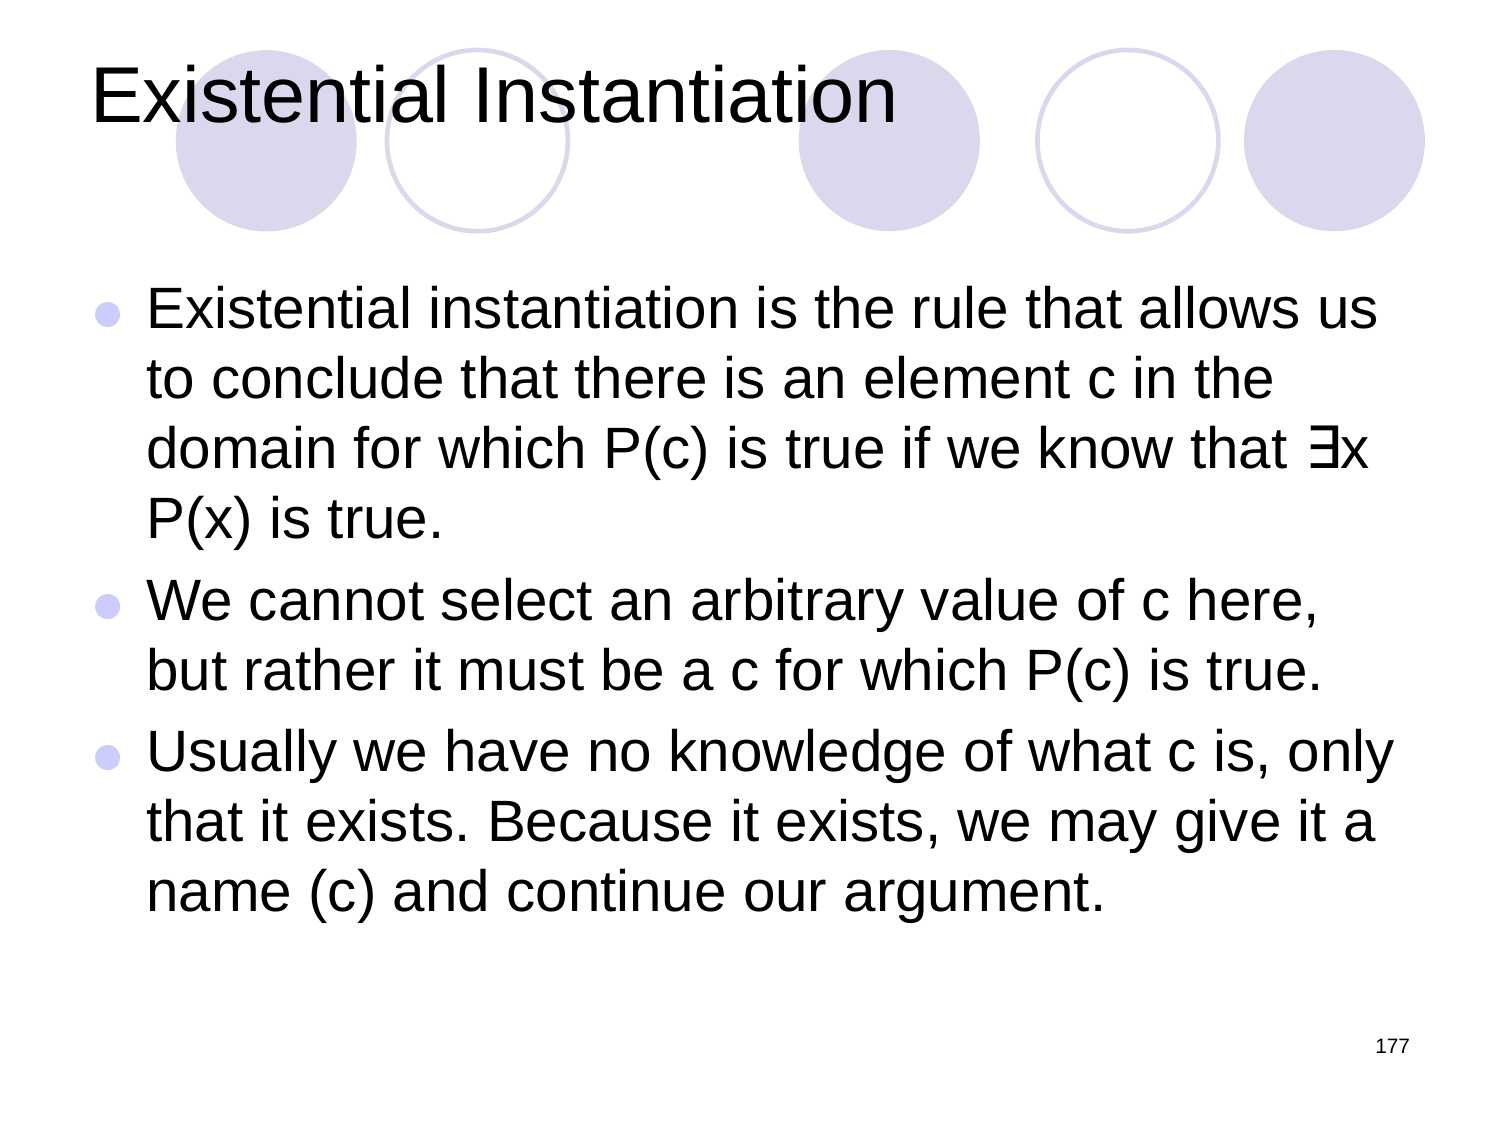

# Existential Instantiation
Existential instantiation is the rule that allows us to conclude that there is an element c in the domain for which P(c) is true if we know that ∃x P(x) is true.
We cannot select an arbitrary value of c here, but rather it must be a c for which P(c) is true.
Usually we have no knowledge of what c is, only that it exists. Because it exists, we may give it a name (c) and continue our argument.

177